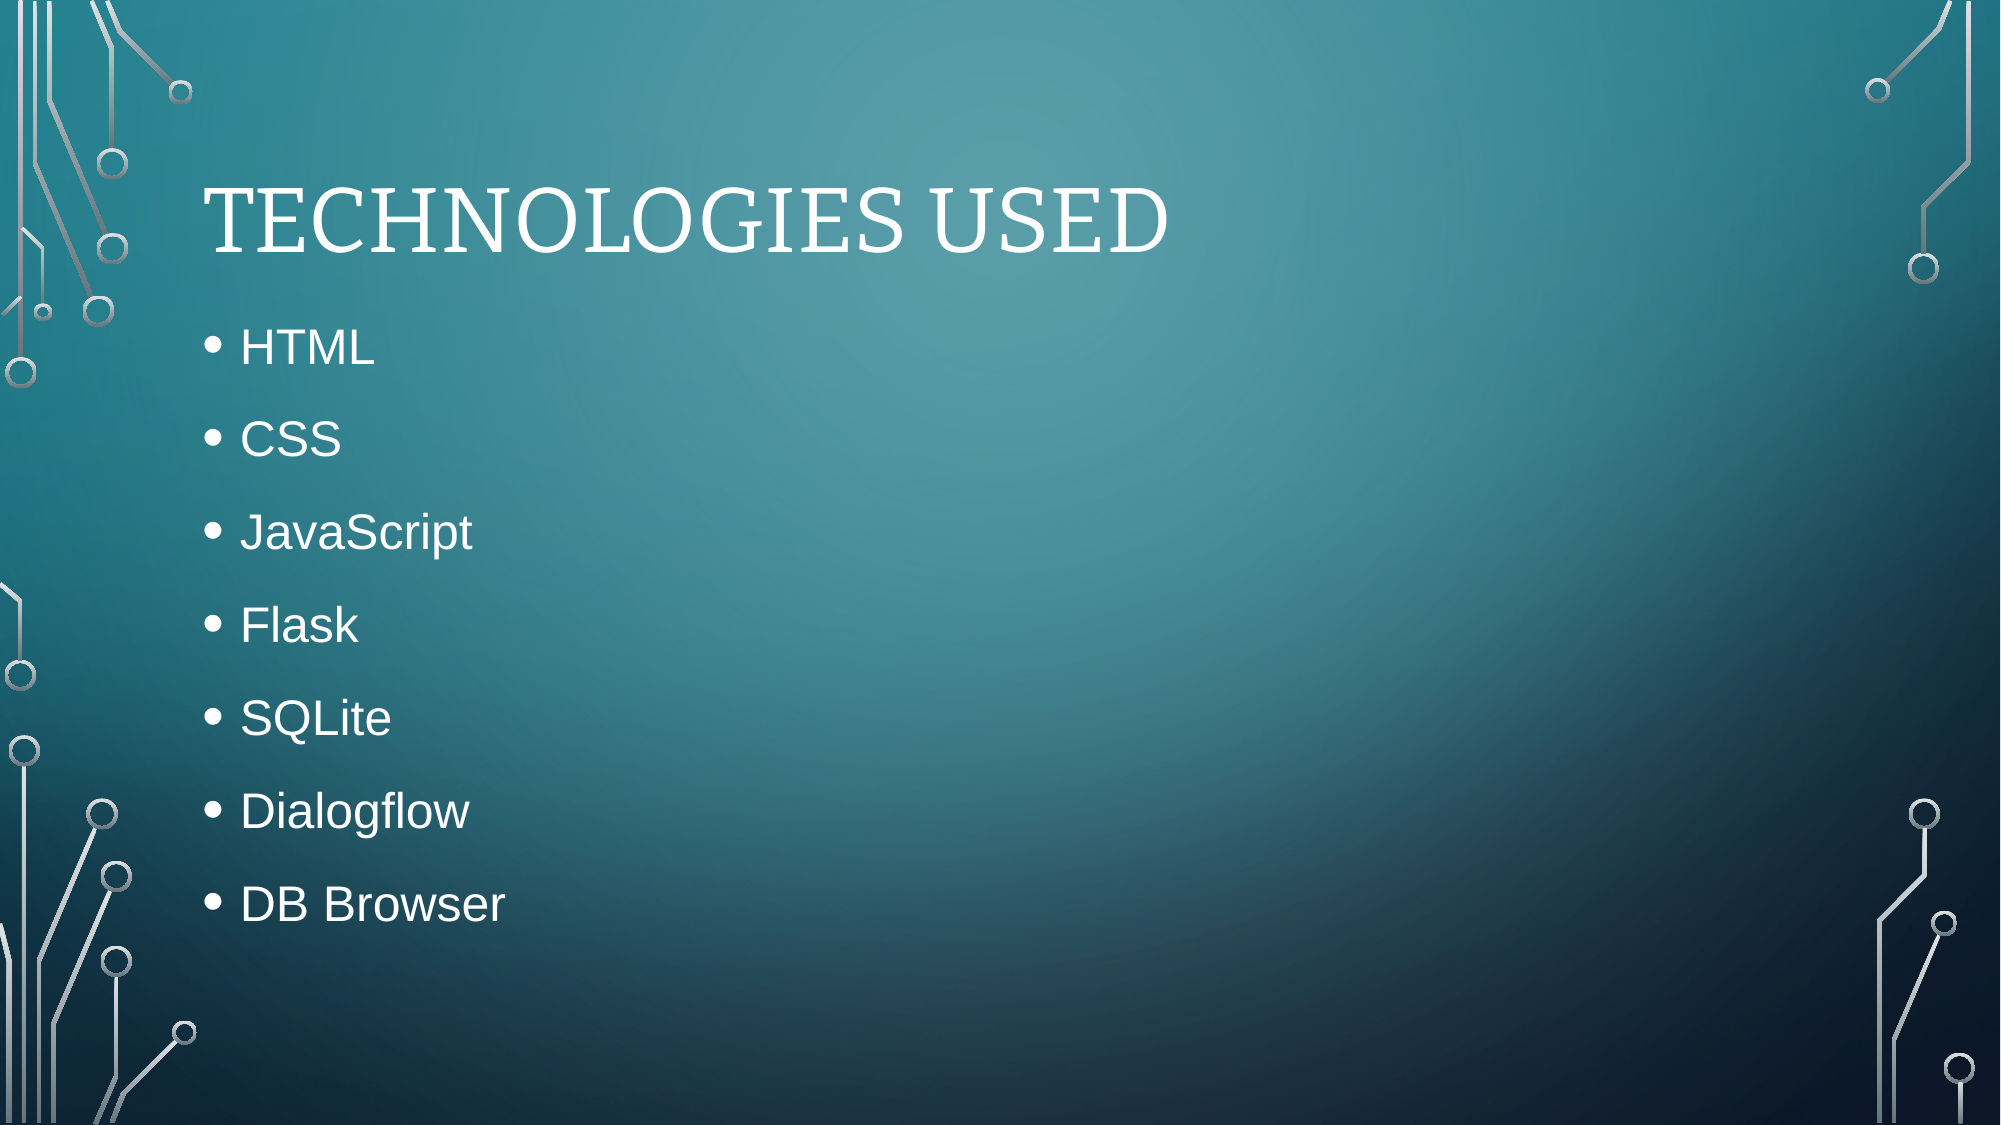

# Technologies used
HTML
CSS
JavaScript
Flask
SQLite
Dialogflow
DB Browser